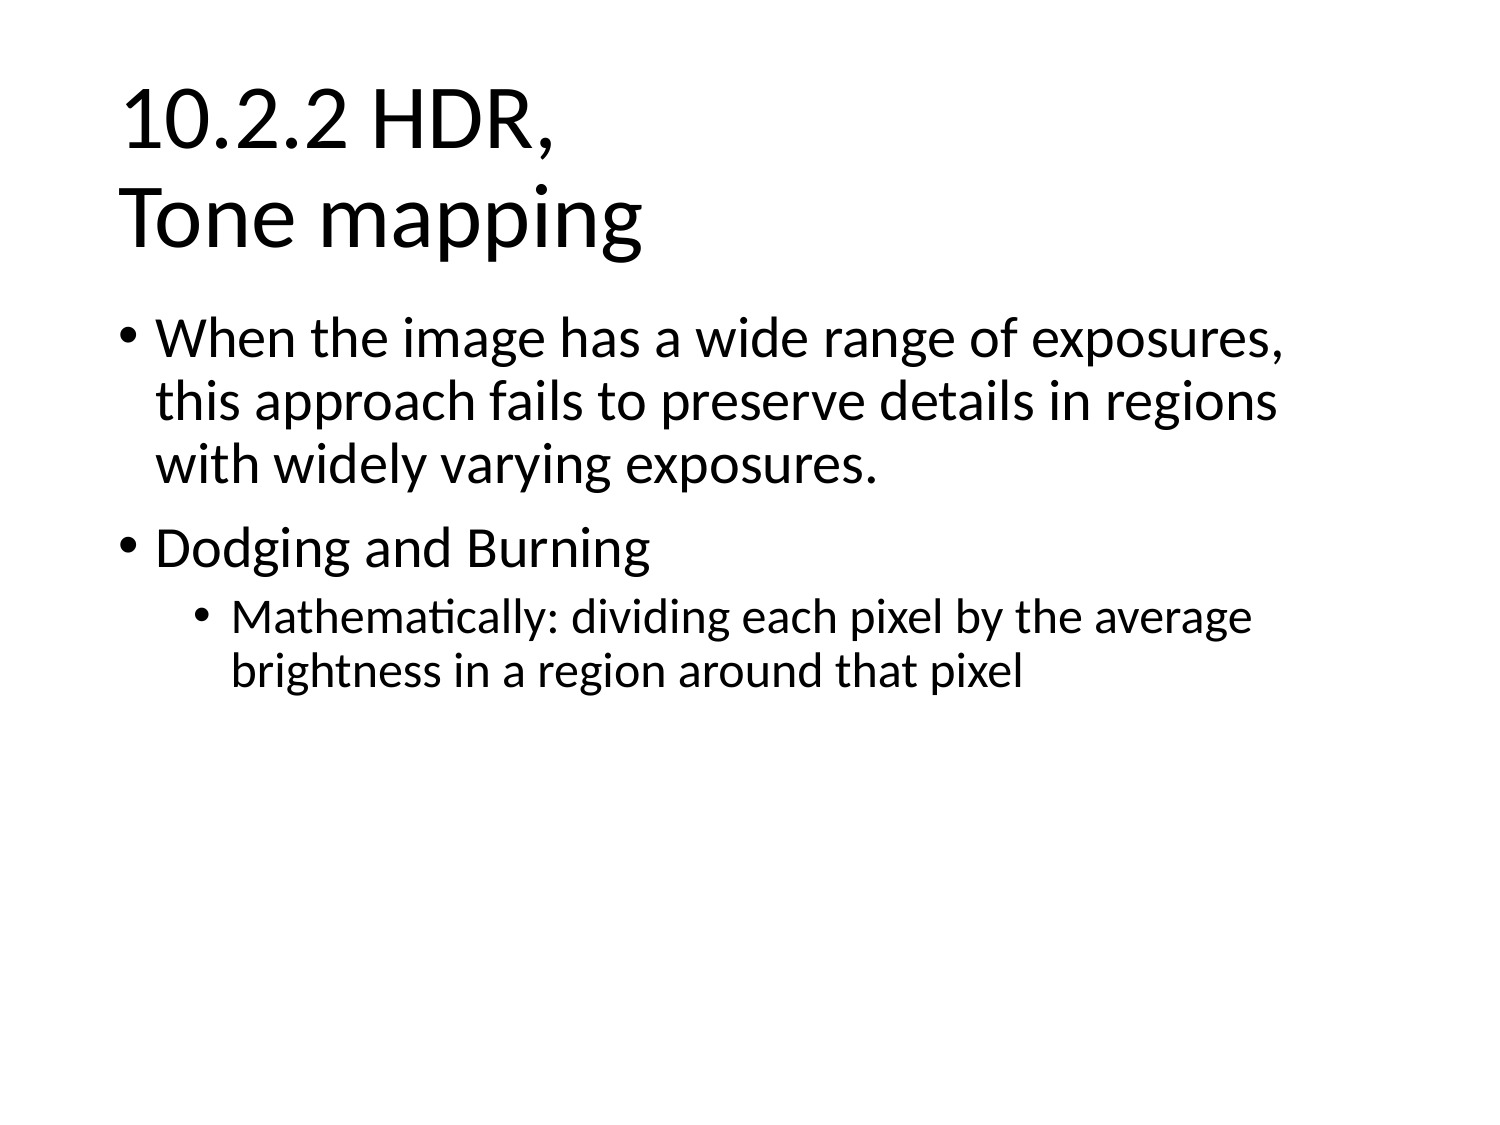

# 10.2.2 HDR, Tone mapping
When the image has a wide range of exposures, this approach fails to preserve details in regions with widely varying exposures.
Dodging and Burning
Mathematically: dividing each pixel by the average brightness in a region around that pixel